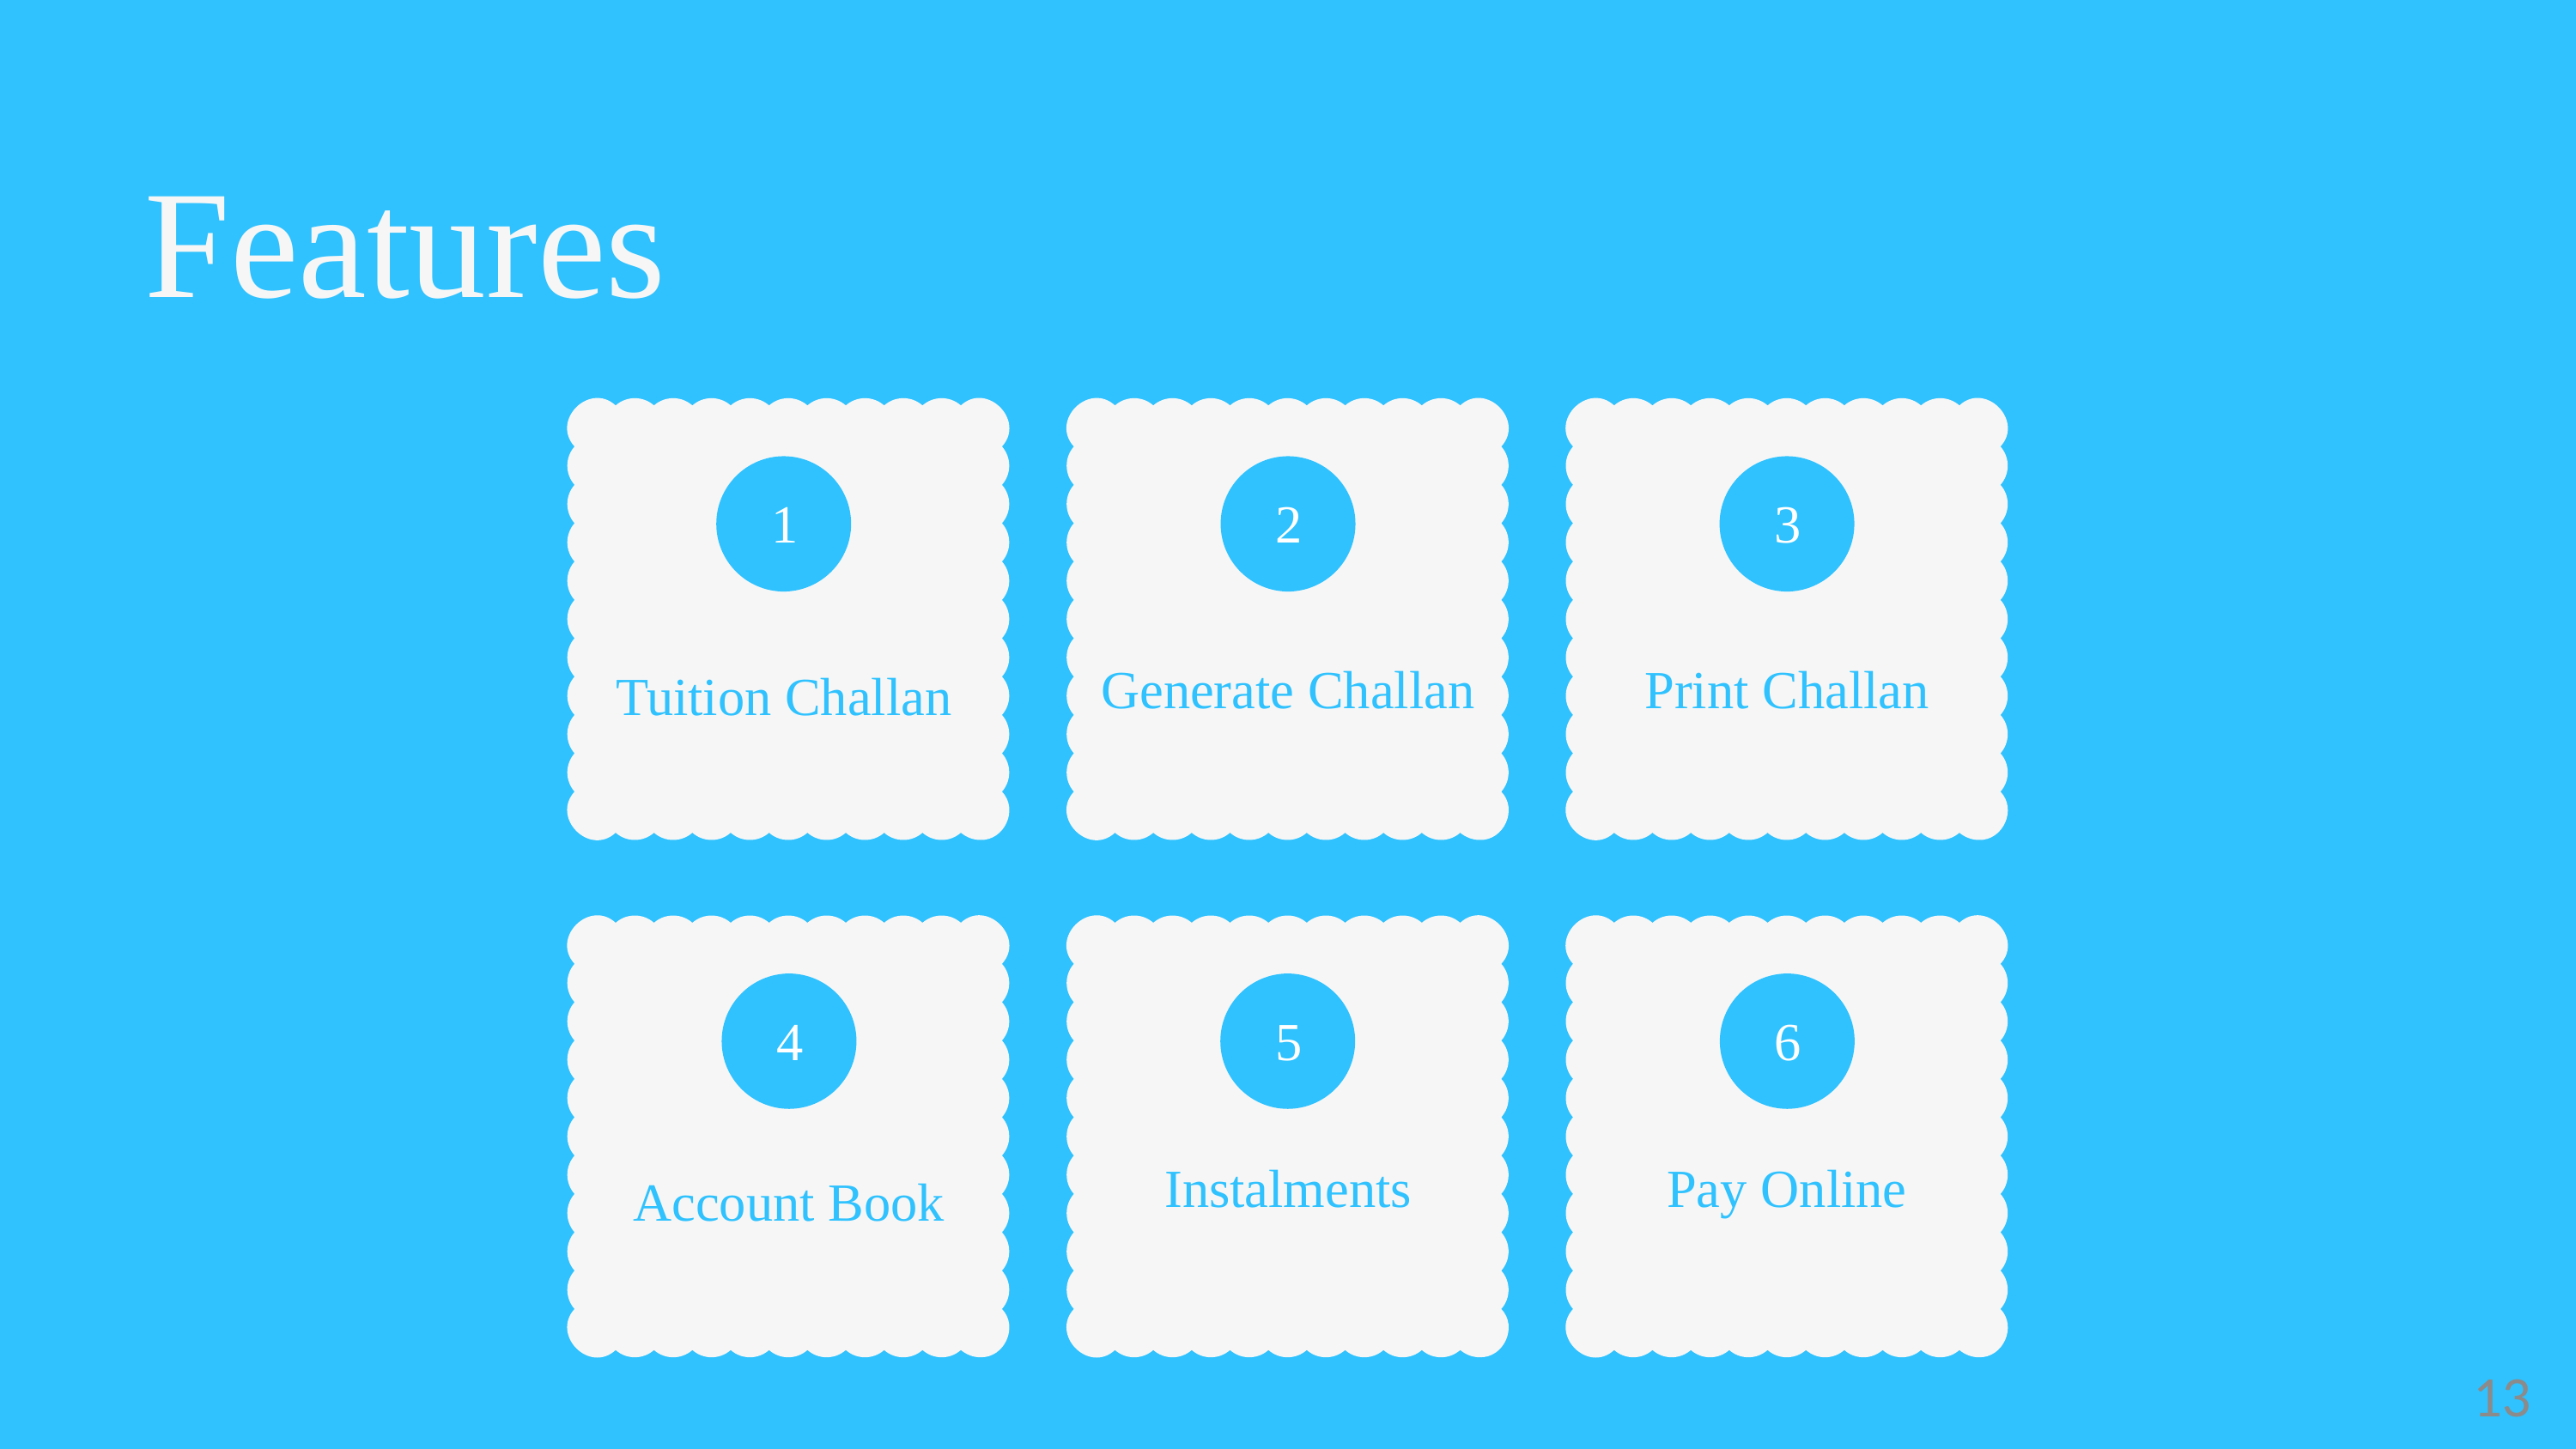

Features

1

2

3
Generate Challan
Print Challan
Tuition Challan

4

5

6
Instalments
Pay Online
Account Book
13